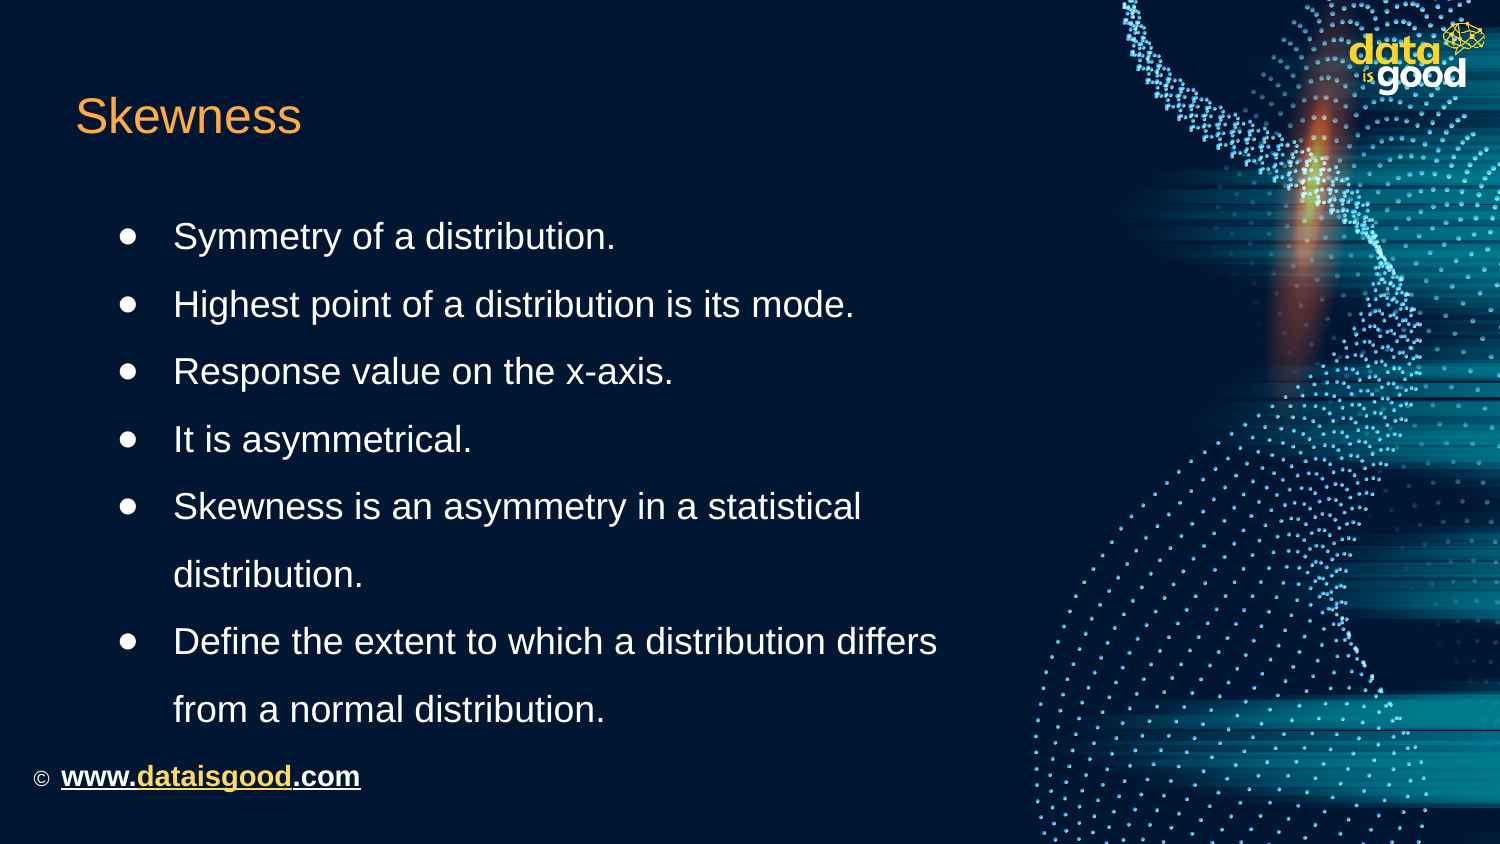

# Skewness
Symmetry of a distribution.
Highest point of a distribution is its mode.
Response value on the x-axis.
It is asymmetrical.
Skewness is an asymmetry in a statistical distribution.
Define the extent to which a distribution differs from a normal distribution.